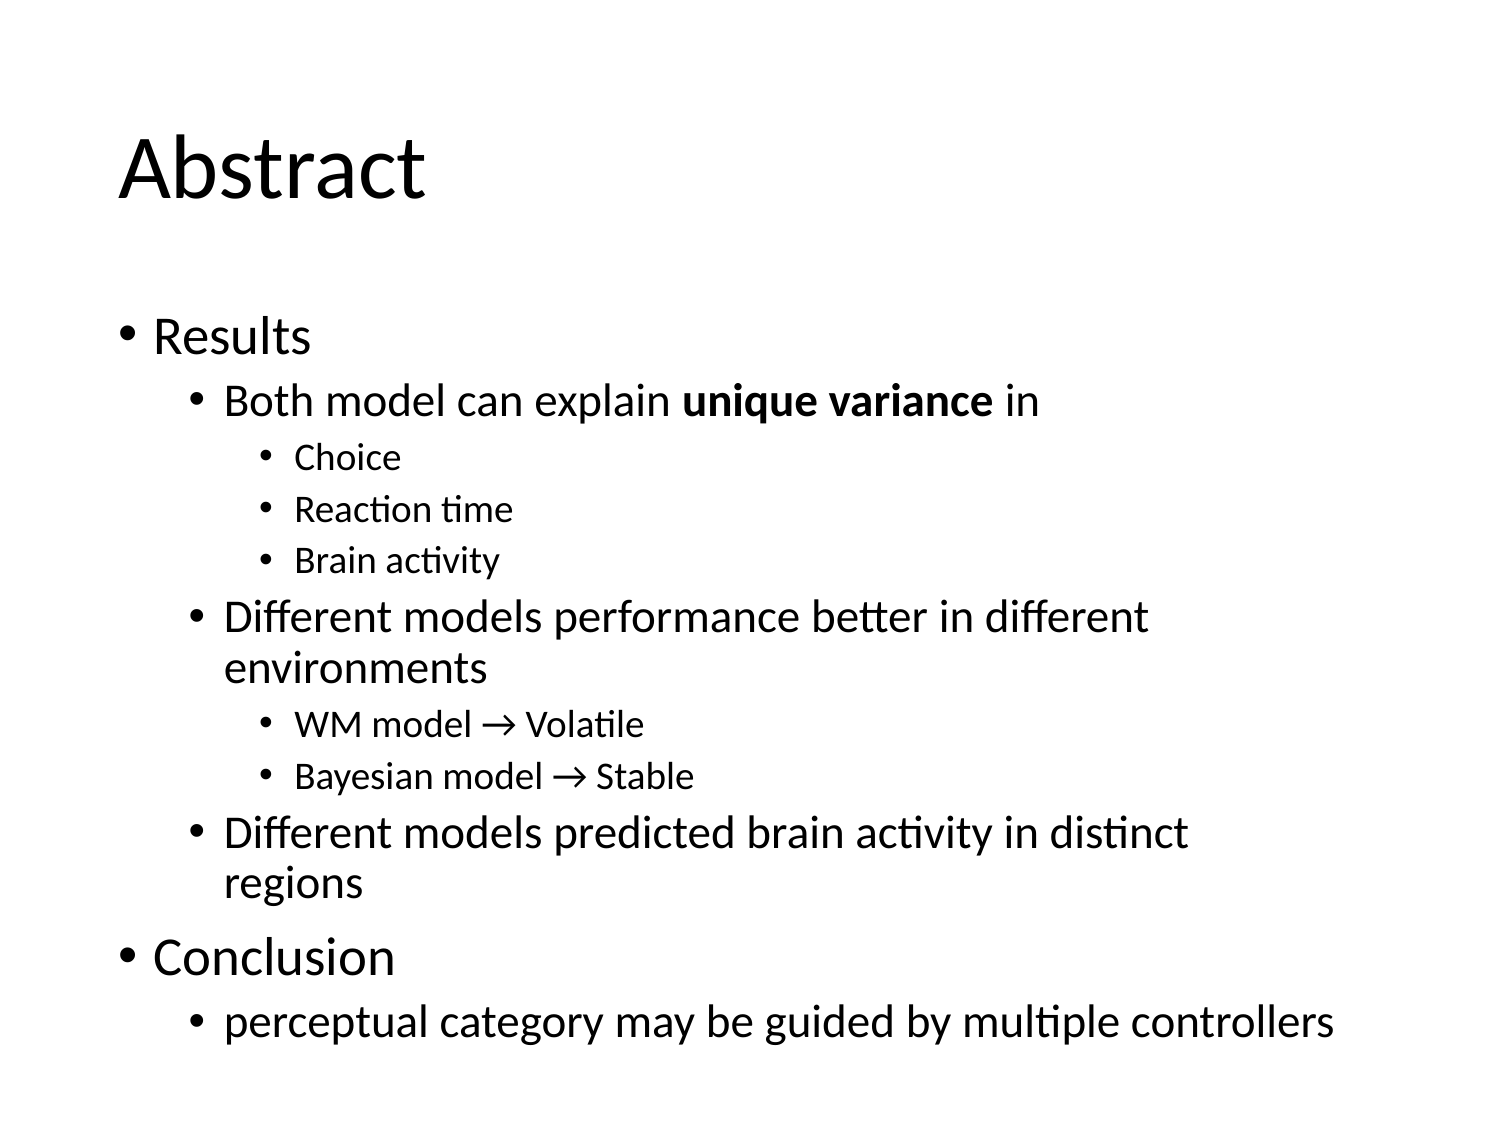

# Abstract
Results
Both model can explain unique variance in
Choice
Reaction time
Brain activity
Different models performance better in different environments
WM model → Volatile
Bayesian model → Stable
Different models predicted brain activity in distinct regions
Conclusion
perceptual category may be guided by multiple controllers